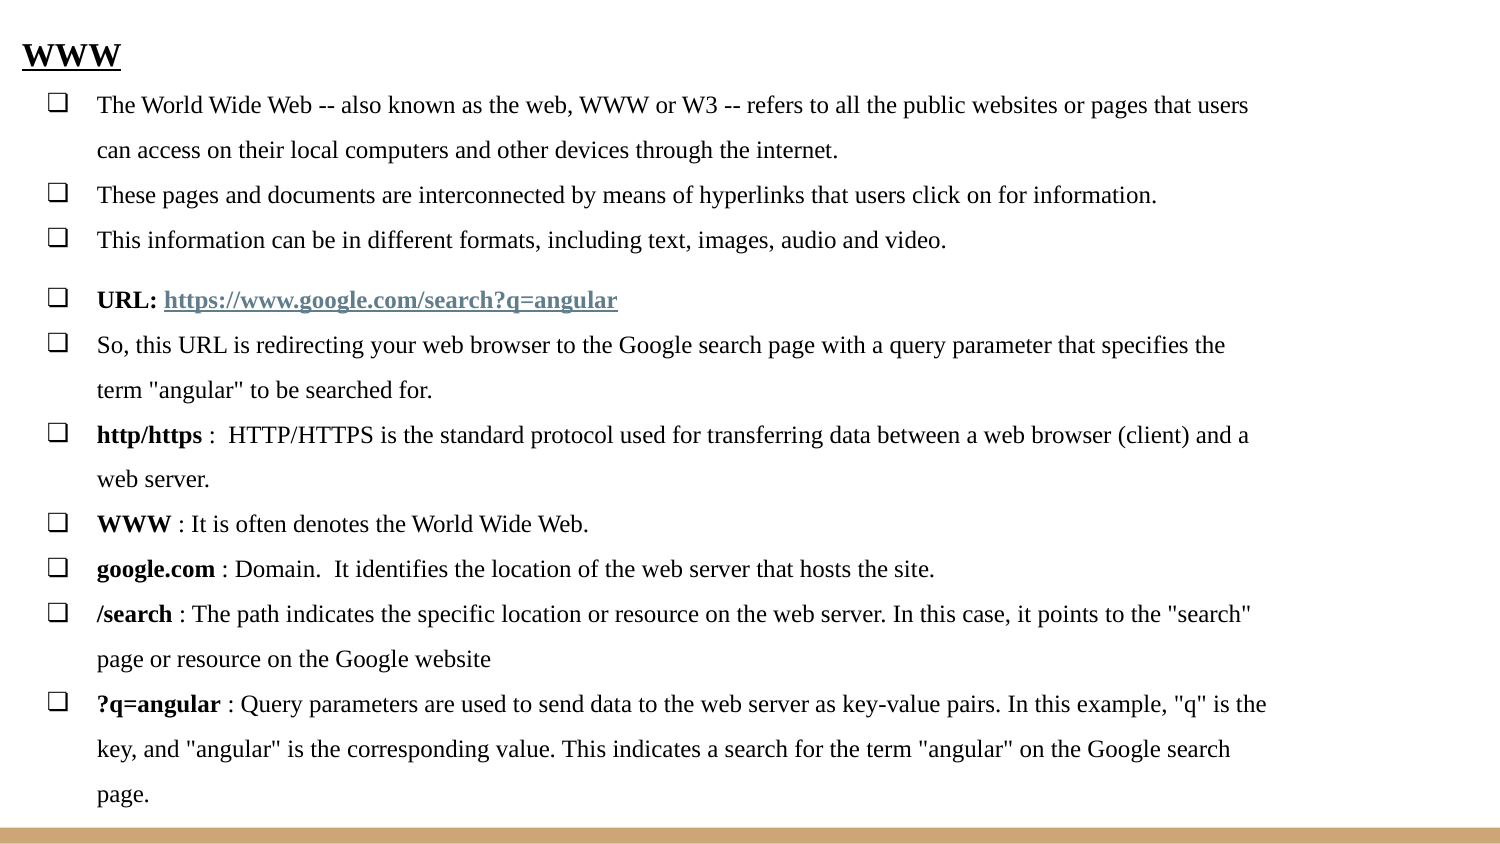

WWW
The World Wide Web -- also known as the web, WWW or W3 -- refers to all the public websites or pages that users can access on their local computers and other devices through the internet.
These pages and documents are interconnected by means of hyperlinks that users click on for information.
This information can be in different formats, including text, images, audio and video.
URL: https://www.google.com/search?q=angular
So, this URL is redirecting your web browser to the Google search page with a query parameter that specifies the term "angular" to be searched for.
http/https :  HTTP/HTTPS is the standard protocol used for transferring data between a web browser (client) and a web server.
WWW : It is often denotes the World Wide Web.
google.com : Domain.  It identifies the location of the web server that hosts the site.
/search : The path indicates the specific location or resource on the web server. In this case, it points to the "search" page or resource on the Google website
?q=angular : Query parameters are used to send data to the web server as key-value pairs. In this example, "q" is the key, and "angular" is the corresponding value. This indicates a search for the term "angular" on the Google search page.